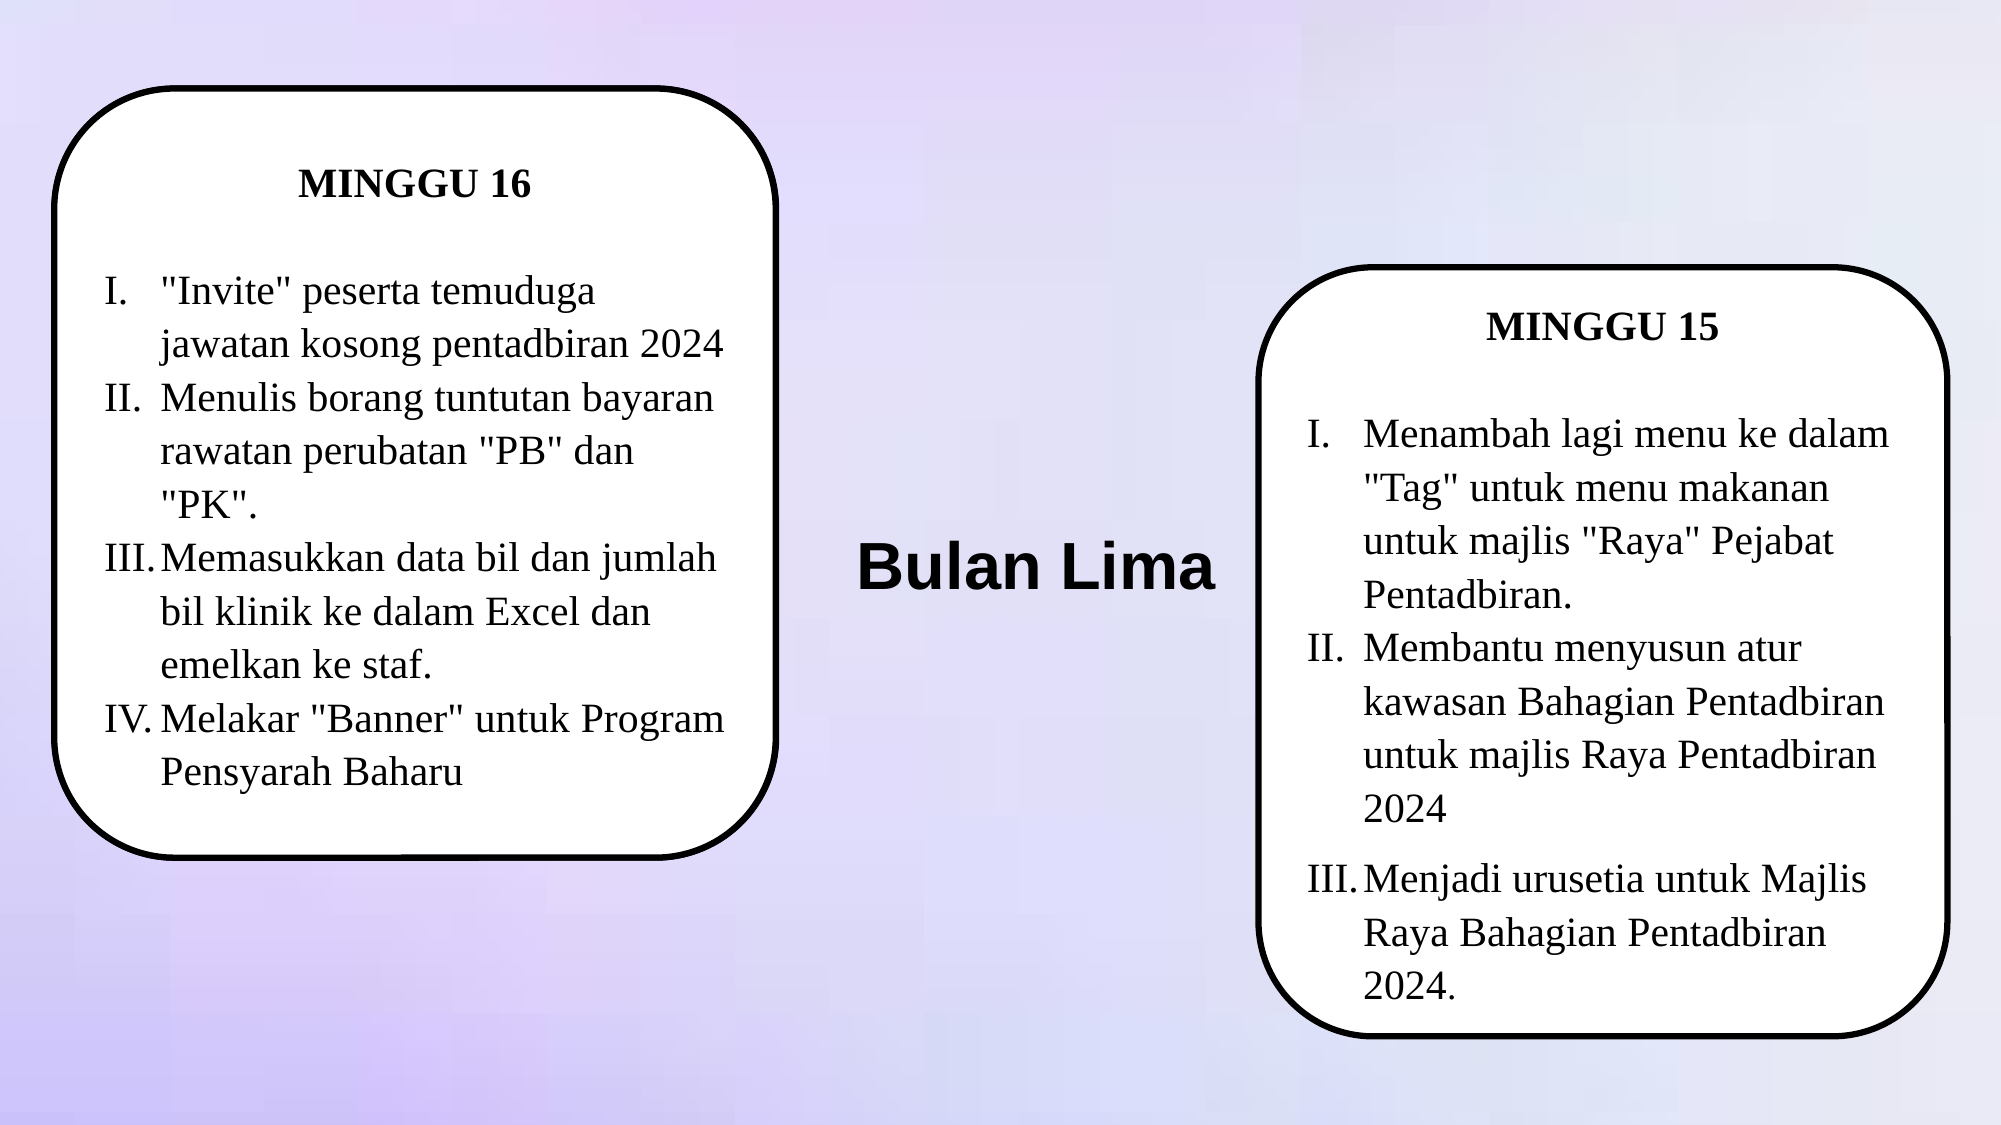

Bulan Lima
Ringkasan Aktiviti Latihan Industri
MINGGU 14

Mengubahsuai "Banner" dan poster untuk Majlis Raya Bahagian Pentadbiran 2024
Melakar "Tag" menu makanan untuk majlis Raya yang akan datang.
Melakar sekali lagi "Banner" untuk jemputan "Majlis Alamak Raya Lagi! PTD".
MINGGU 16

"Invite" peserta temuduga jawatan kosong pentadbiran 2024
Menulis borang tuntutan bayaran rawatan perubatan "PB" dan "PK".
Memasukkan data bil dan jumlah bil klinik ke dalam Excel dan emelkan ke staf.
Melakar "Banner" untuk Program Pensyarah Baharu
MINGGU 15

Menambah lagi menu ke dalam "Tag" untuk menu makanan untuk majlis "Raya" Pejabat Pentadbiran.
Membantu menyusun atur kawasan Bahagian Pentadbiran untuk majlis Raya Pentadbiran 2024
Menjadi urusetia untuk Majlis Raya Bahagian Pentadbiran 2024.
Bulan Dua
Bulan Tiga
Bulan Empat